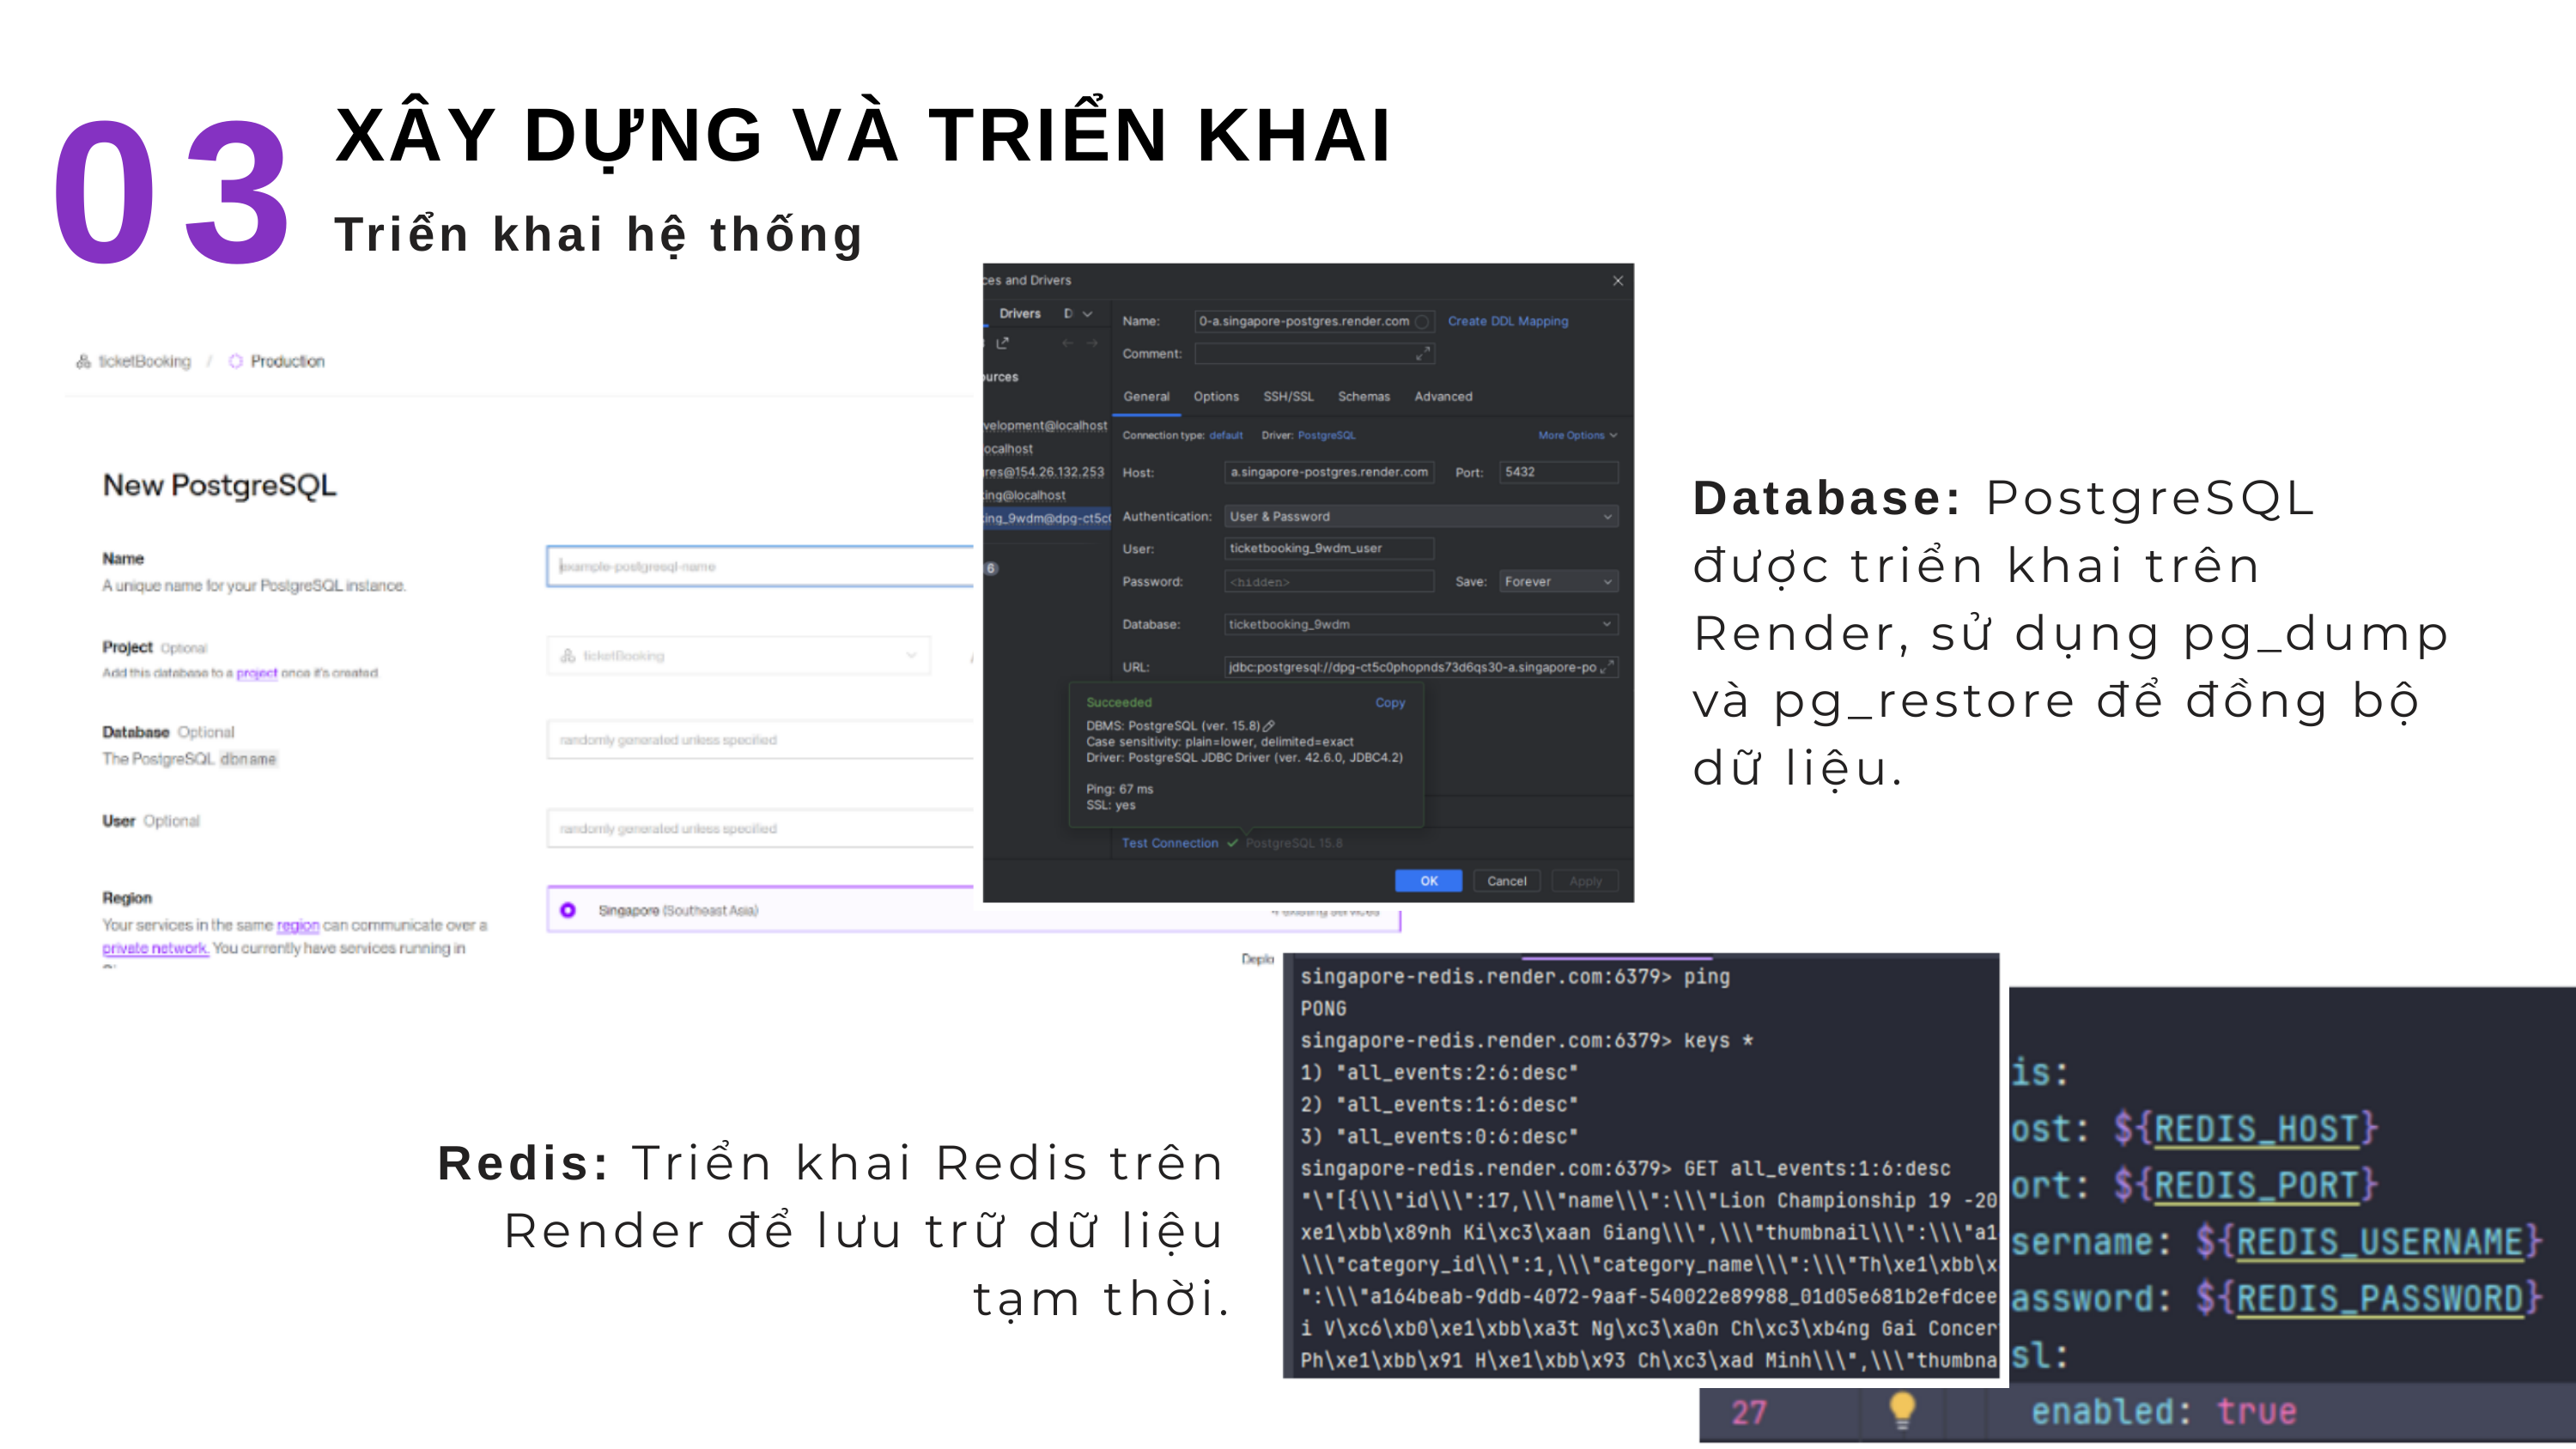

03
XÂY DỰNG VÀ TRIỂN KHAI
Triển khai hệ thống

Database: PostgreSQL được triển khai trên Render, sử dụng pg_dump và pg_restore để đồng bộ dữ liệu.

Redis: Triển khai Redis trên Render để lưu trữ dữ liệu tạm thời.